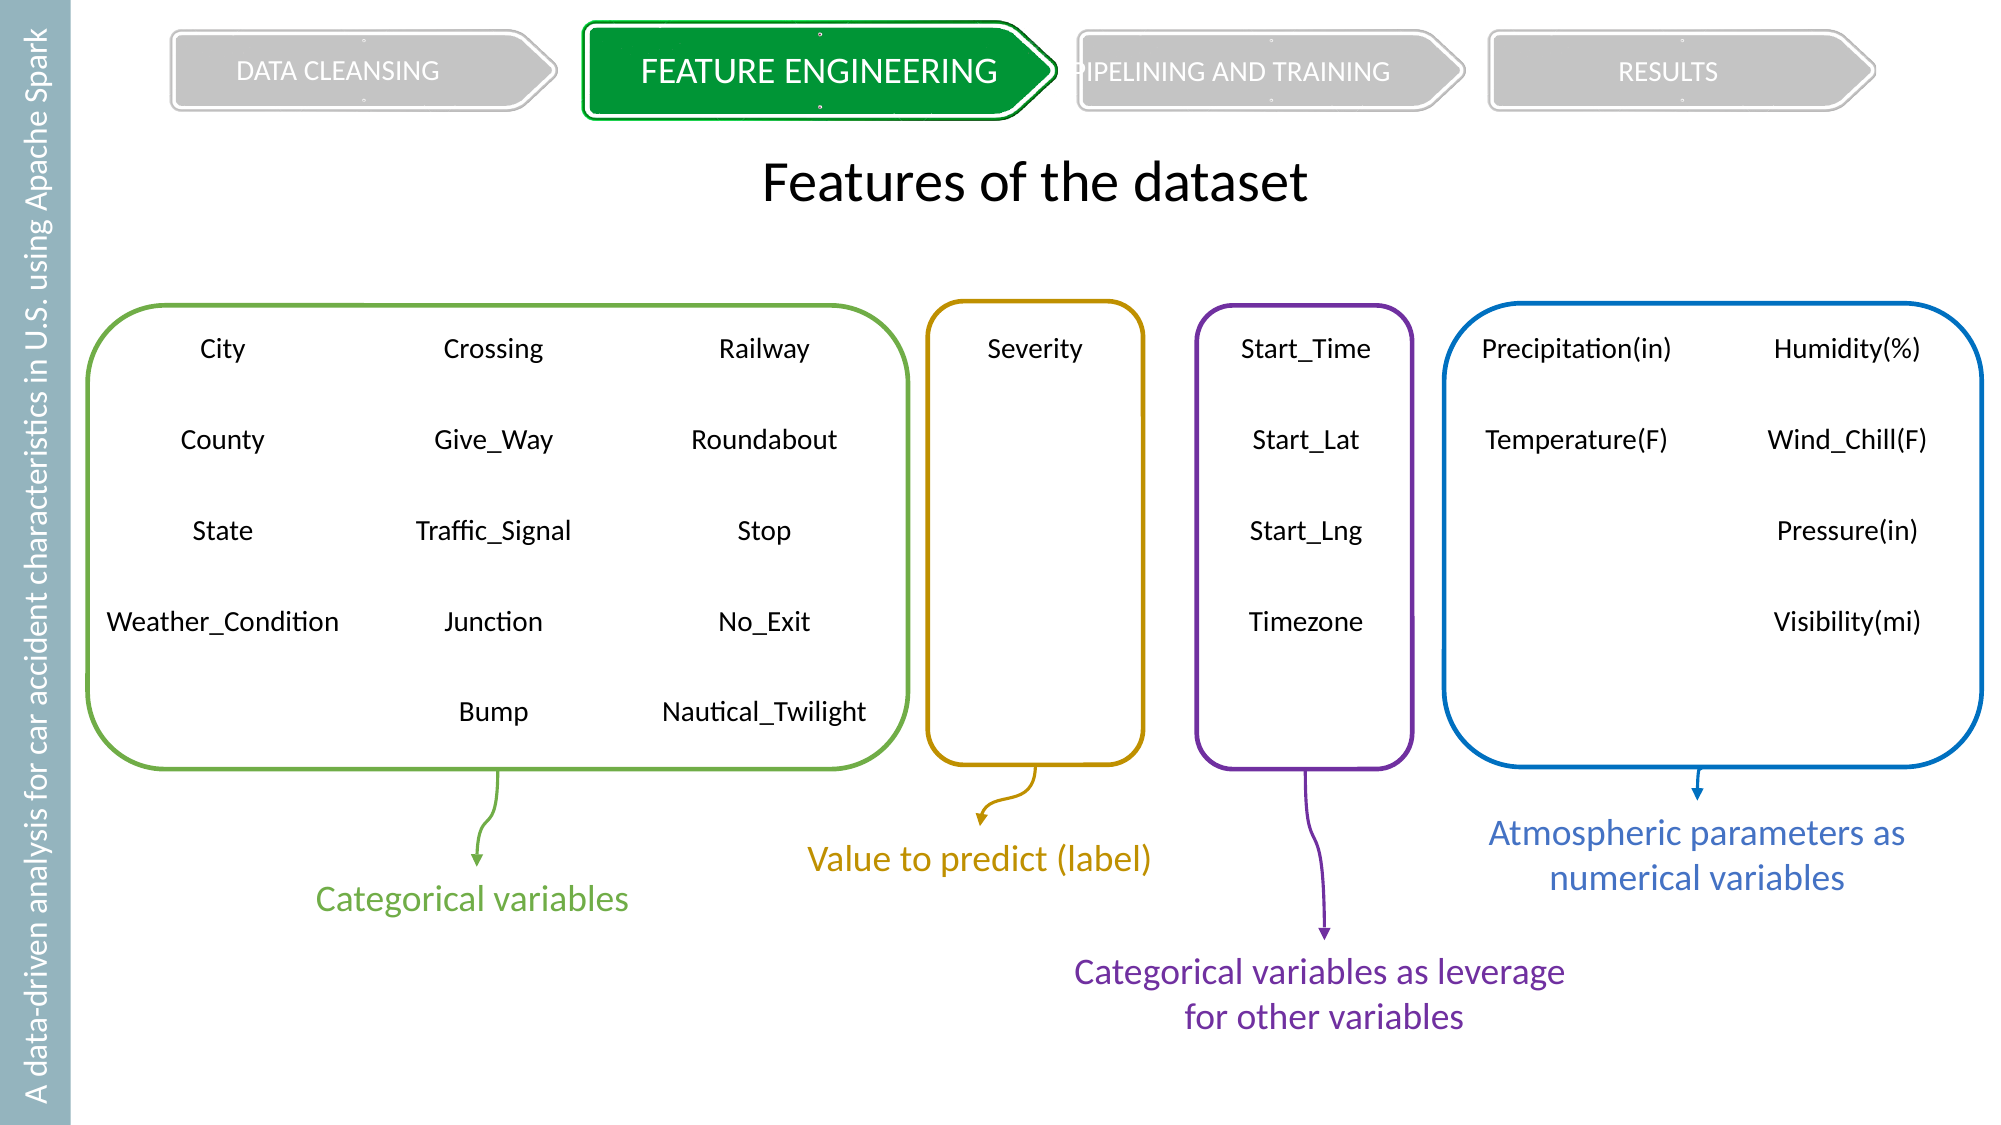

Features of the dataset

| City | Crossing | Railway | Severity | Start\_Time | Precipitation(in) | Humidity(%) |
| --- | --- | --- | --- | --- | --- | --- |
| County | Give\_Way | Roundabout |  | Start\_Lat | Temperature(F) | Wind\_Chill(F) |
| State | Traffic\_Signal | Stop |  | Start\_Lng |  | Pressure(in) |
| Weather\_Condition | Junction | No\_Exit |  | Timezone |  | Visibility(mi) |
|  | Bump | Nautical\_Twilight |  |  |  |  |

Atmospheric parameters as
numerical variables
Value to predict (label)
Categorical variables
Categorical variables as leverage
for other variables